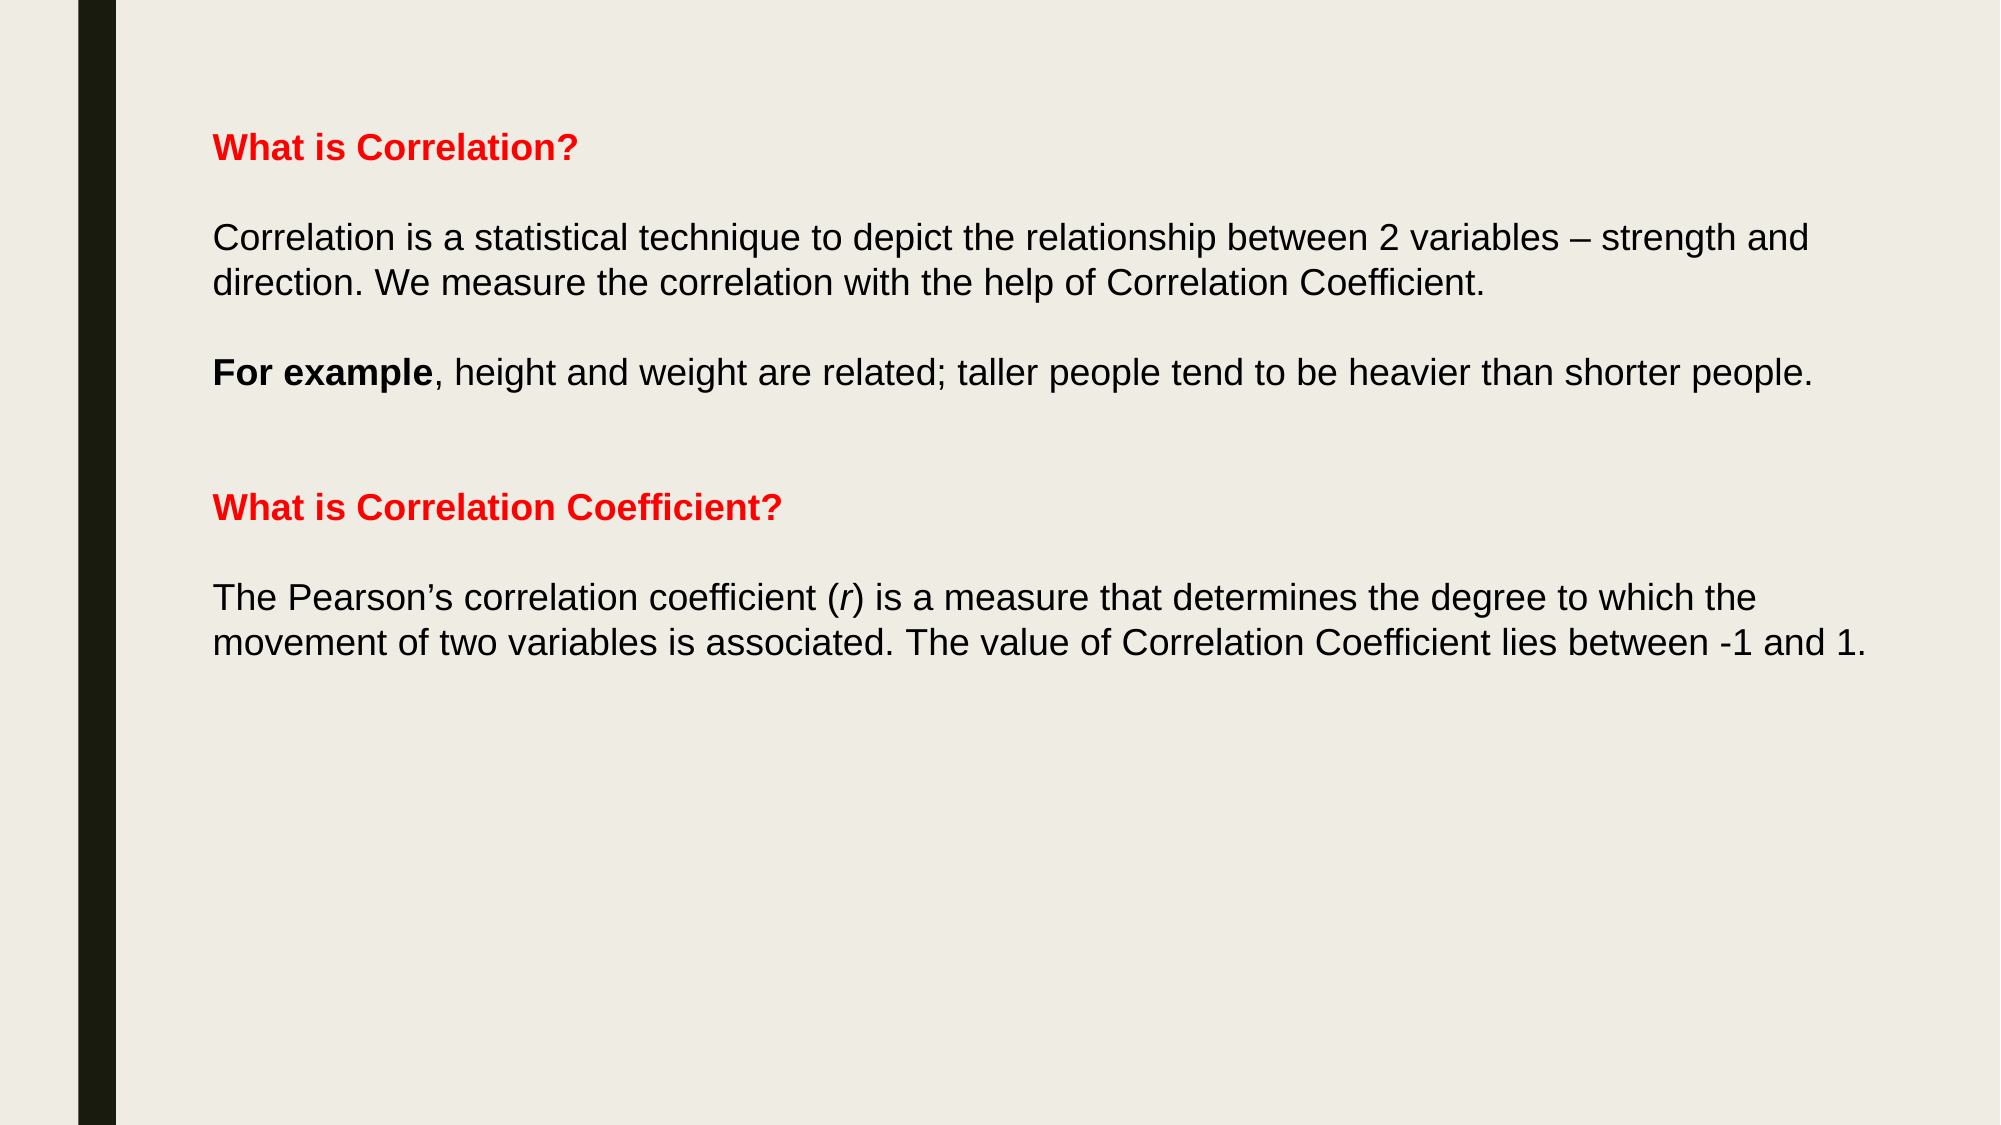

What is Correlation?

Correlation is a statistical technique to depict the relationship between 2 variables – strength and direction. We measure the correlation with the help of Correlation Coefficient.

For example, height and weight are related; taller people tend to be heavier than shorter people.

What is Correlation Coefficient?

The Pearson’s correlation coefficient (r) is a measure that determines the degree to which the movement of two variables is associated. The value of Correlation Coefficient lies between -1 and 1.